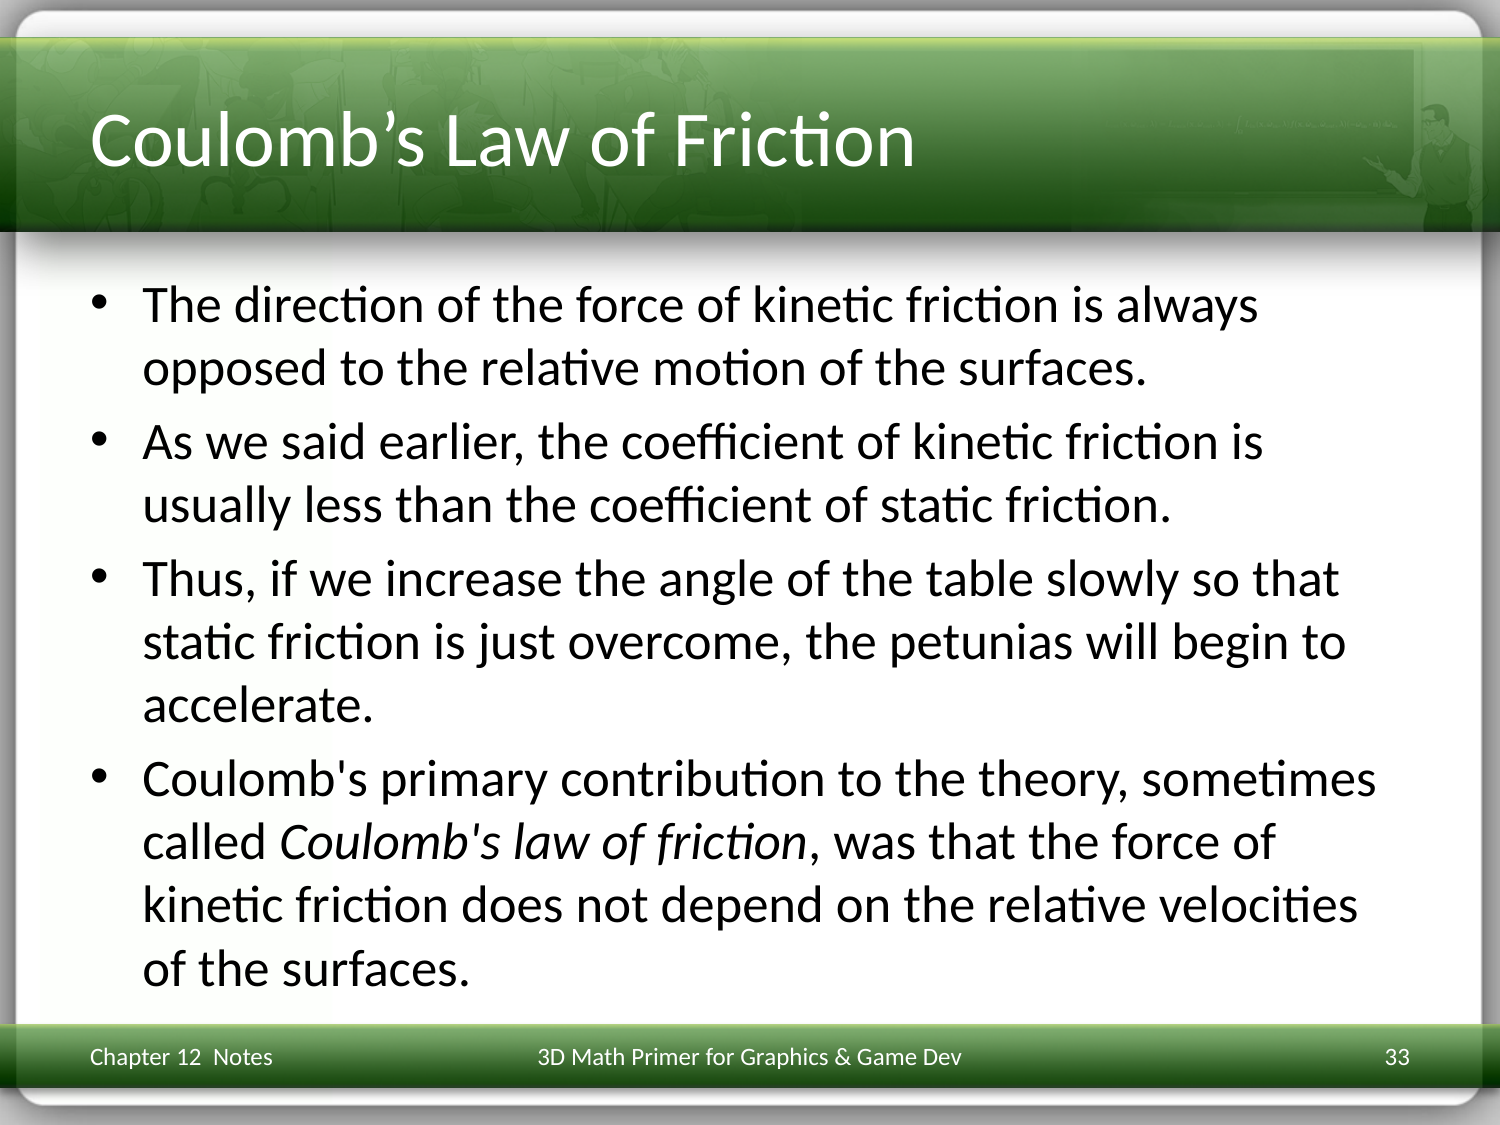

# Coulomb’s Law of Friction
The direction of the force of kinetic friction is always opposed to the relative motion of the surfaces.
As we said earlier, the coefficient of kinetic friction is usually less than the coefficient of static friction.
Thus, if we increase the angle of the table slowly so that static friction is just overcome, the petunias will begin to accelerate.
Coulomb's primary contribution to the theory, sometimes called Coulomb's law of friction, was that the force of kinetic friction does not depend on the relative velocities of the surfaces.
Chapter 12  Notes
3D Math Primer for Graphics & Game Dev
33